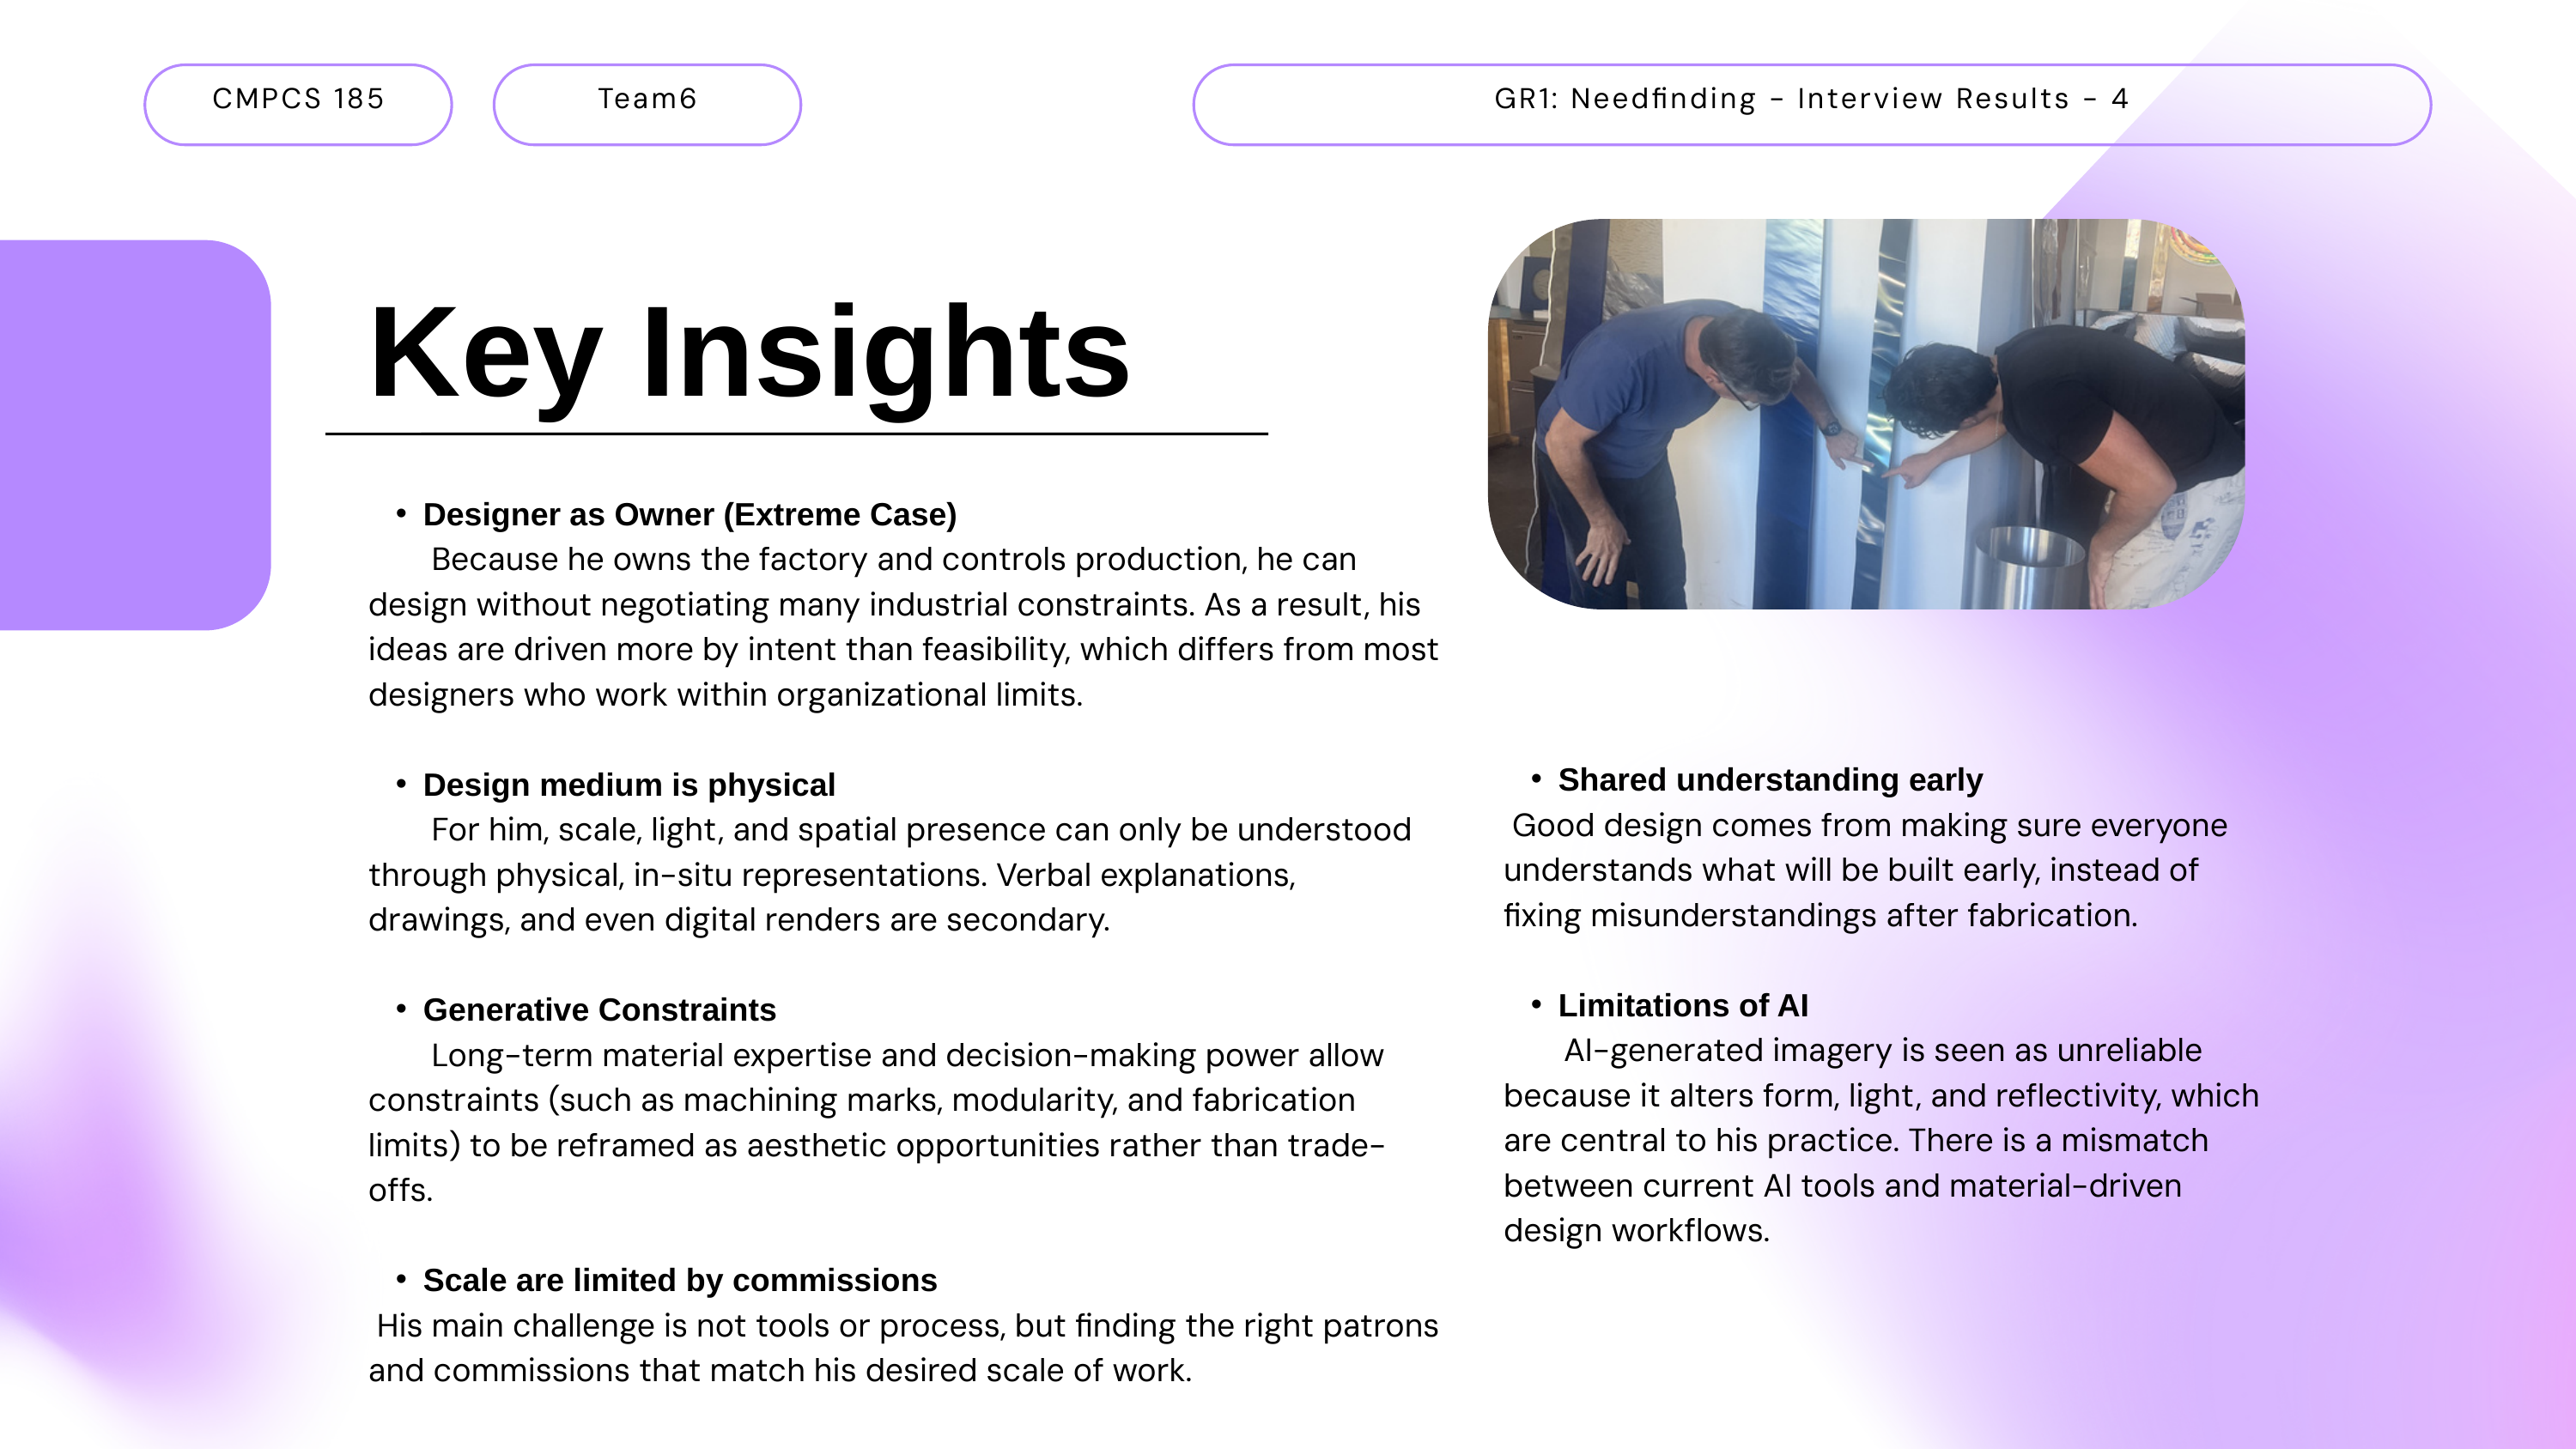

CMPCS 185

Team6

GR1: Needfinding - Interview Results - 4

Key Insights

Designer as Owner (Extreme Case)
       Because he owns the factory and controls production, he can design without negotiating many industrial constraints. As a result, his ideas are driven more by intent than feasibility, which differs from most designers who work within organizational limits.

Design medium is physical
       For him, scale, light, and spatial presence can only be understood through physical, in-situ representations. Verbal explanations, drawings, and even digital renders are secondary.

Generative Constraints
       Long-term material expertise and decision-making power allow constraints (such as machining marks, modularity, and fabrication limits) to be reframed as aesthetic opportunities rather than trade-offs.

Scale are limited by commissions
 His main challenge is not tools or process, but finding the right patrons and commissions that match his desired scale of work.

Shared understanding early
 Good design comes from making sure everyone understands what will be built early, instead of fixing misunderstandings after fabrication.

Limitations of AI
       AI-generated imagery is seen as unreliable because it alters form, light, and reflectivity, which are central to his practice. There is a mismatch between current AI tools and material-driven design workflows.